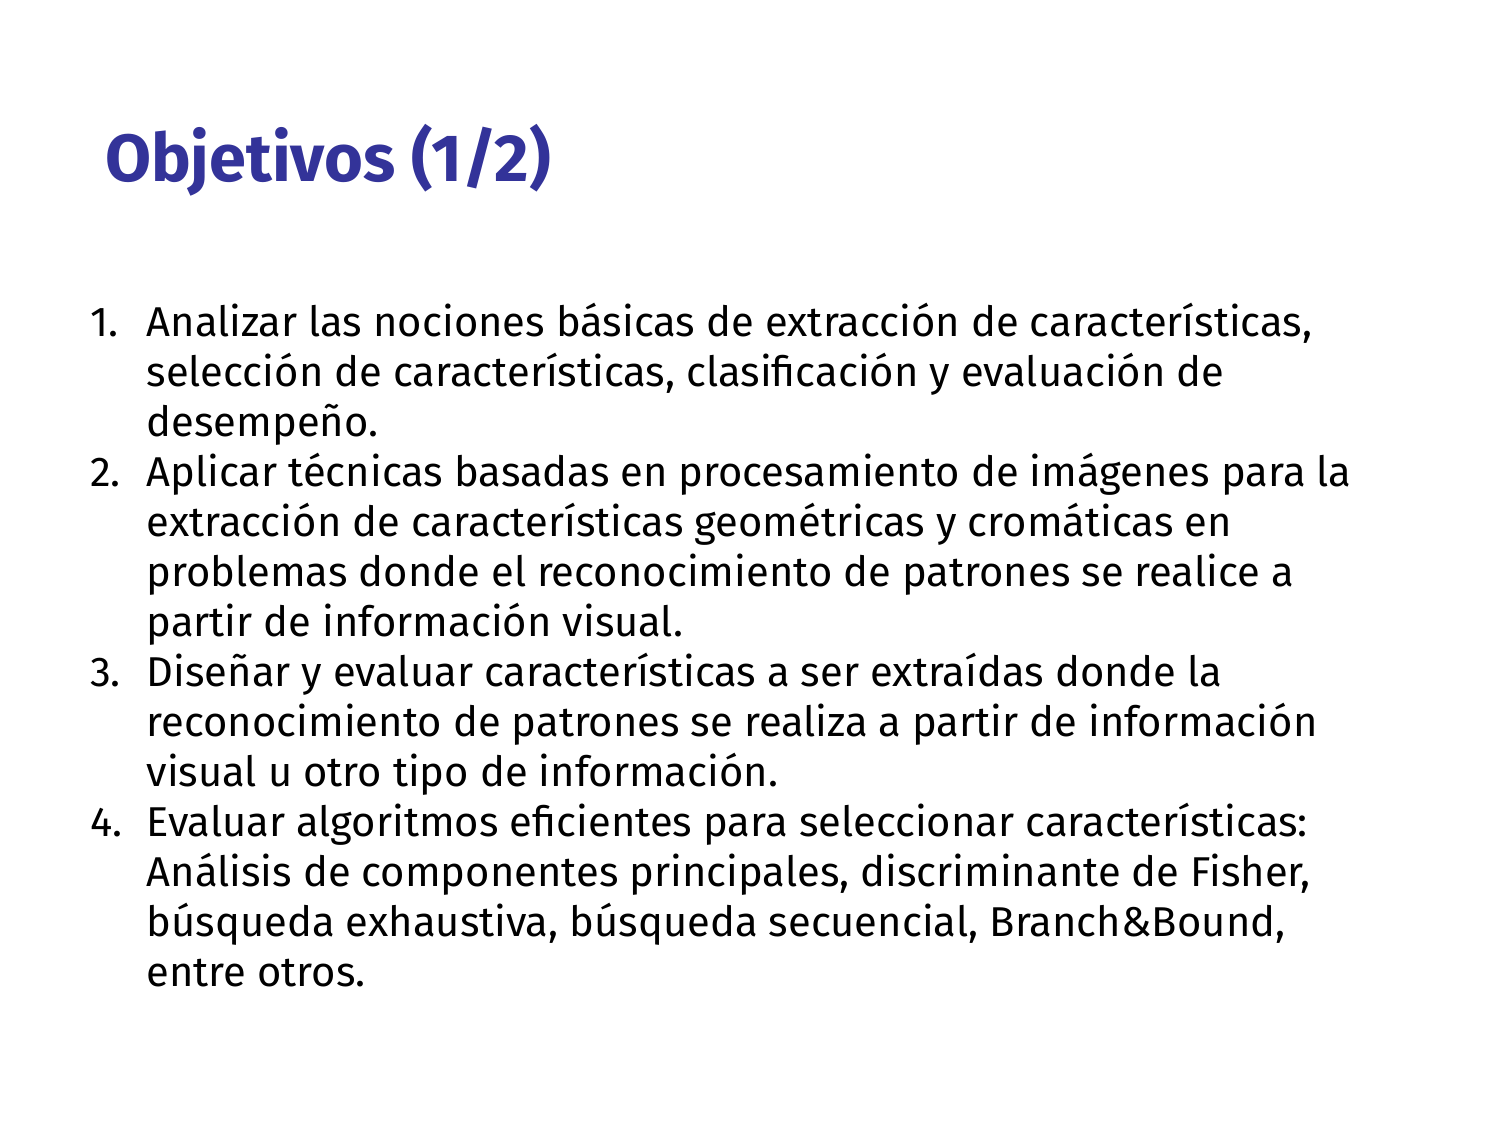

Objetivos (1/2)
Analizar las nociones básicas de extracción de características, selección de características, clasificación y evaluación de desempeño.
Aplicar técnicas basadas en procesamiento de imágenes para la extracción de características geométricas y cromáticas en problemas donde el reconocimiento de patrones se realice a  partir de información visual.
Diseñar y evaluar características a ser extraídas donde la reconocimiento de patrones se realiza a partir de información visual u otro tipo de información.
Evaluar algoritmos eficientes para seleccionar características: Análisis de componentes principales, discriminante de Fisher, búsqueda exhaustiva, búsqueda secuencial, Branch&Bound, entre otros.